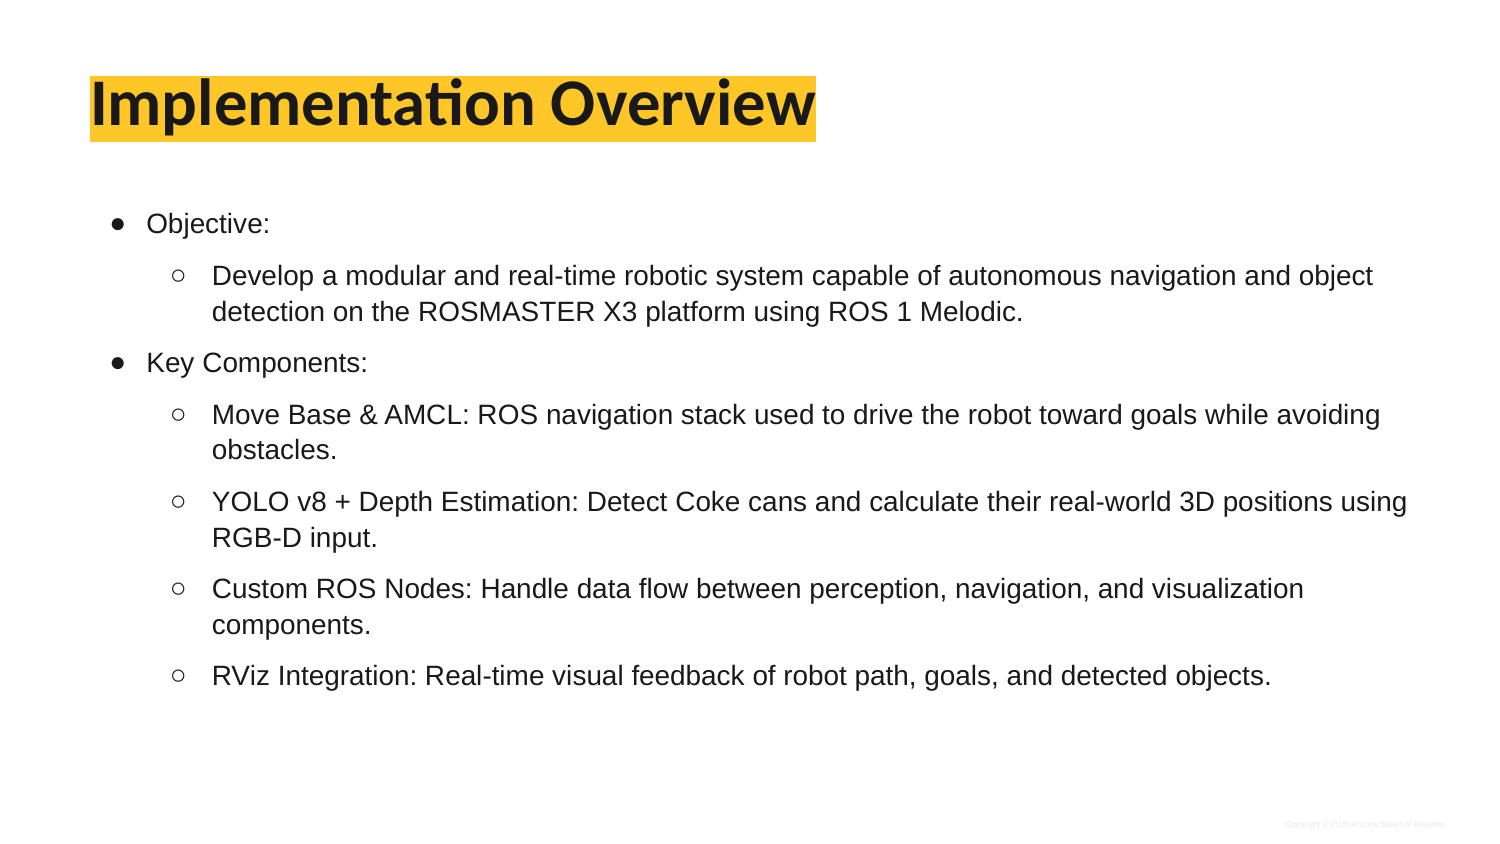

# Implementation Overview
Objective:
Develop a modular and real-time robotic system capable of autonomous navigation and object detection on the ROSMASTER X3 platform using ROS 1 Melodic.
Key Components:
Move Base & AMCL: ROS navigation stack used to drive the robot toward goals while avoiding obstacles.
YOLO v8 + Depth Estimation: Detect Coke cans and calculate their real-world 3D positions using RGB-D input.
Custom ROS Nodes: Handle data flow between perception, navigation, and visualization components.
RViz Integration: Real-time visual feedback of robot path, goals, and detected objects.